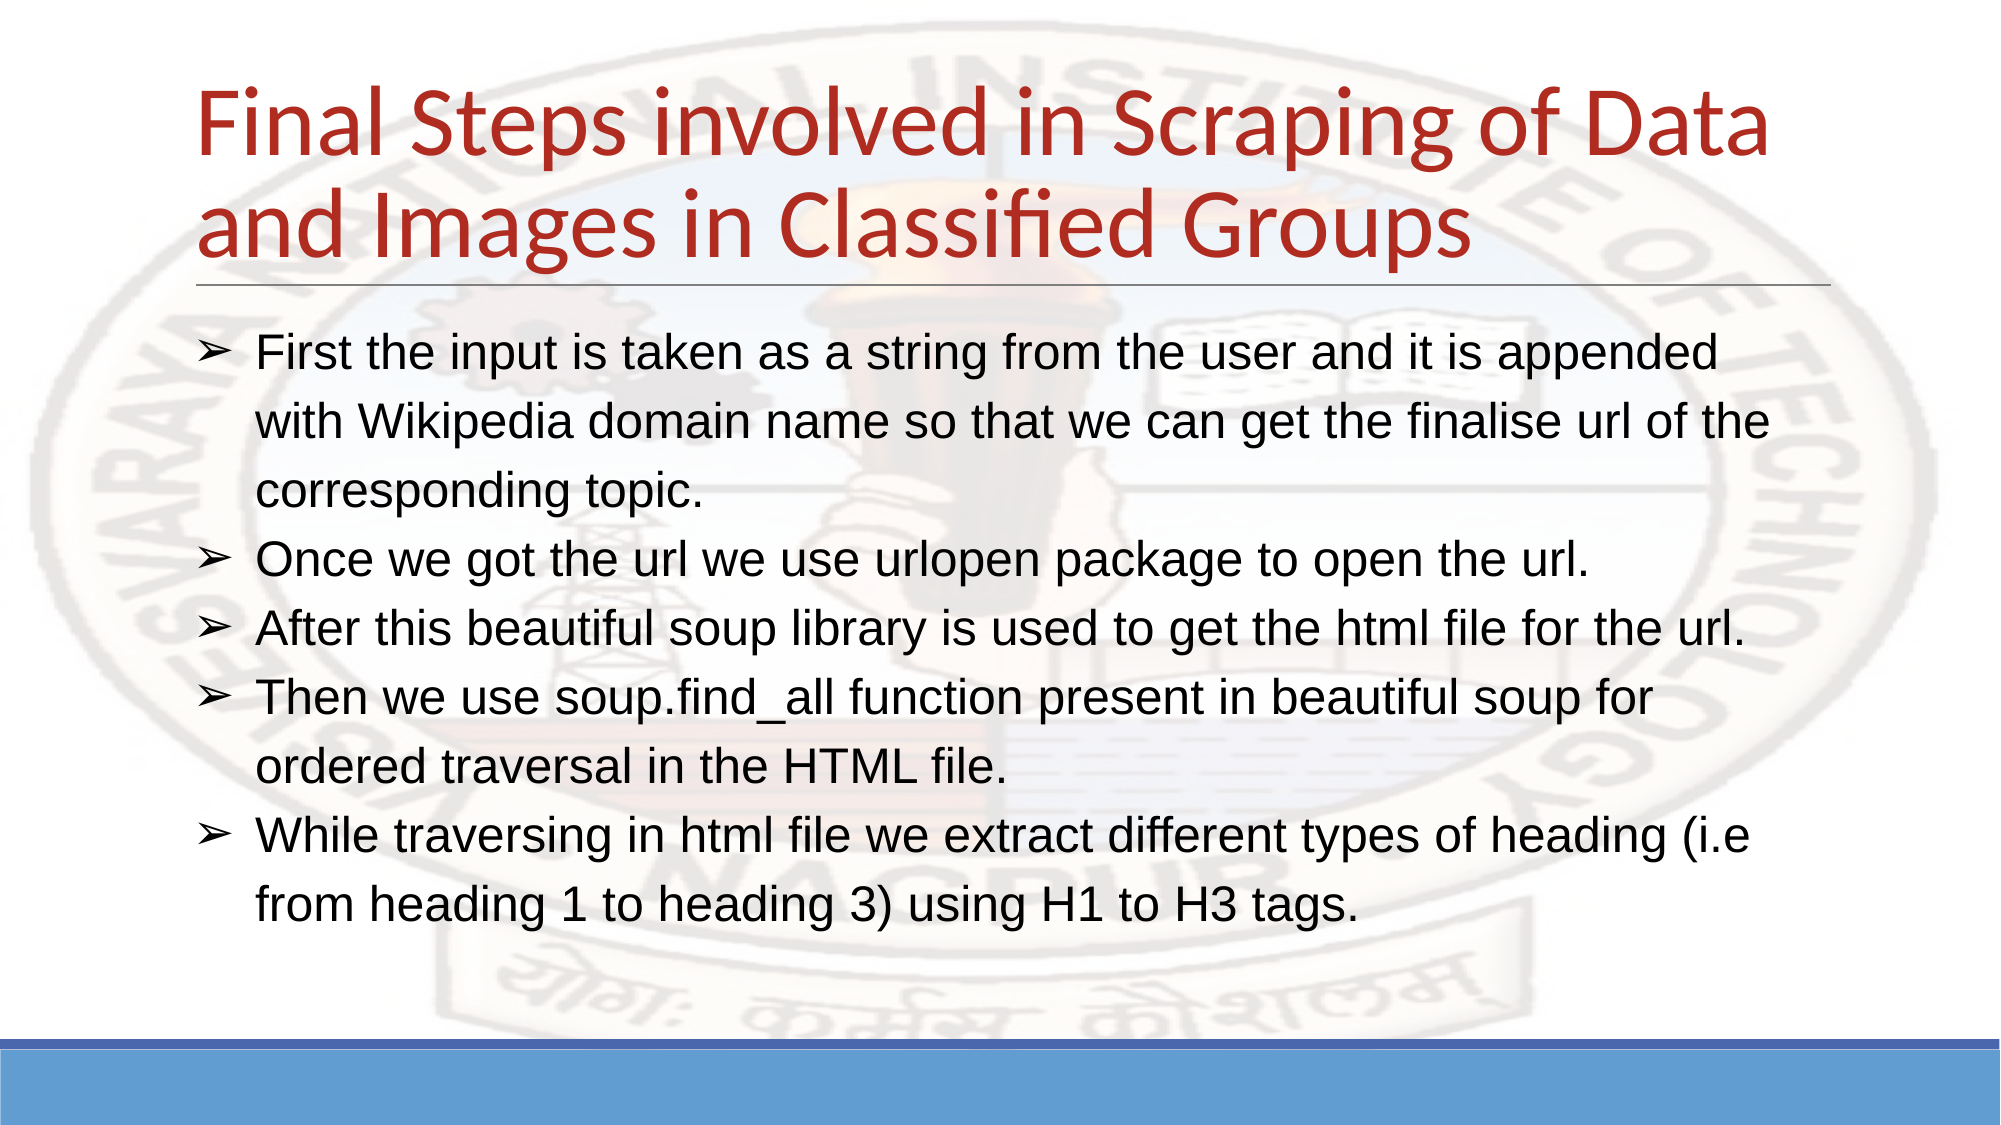

# Final Steps involved in Scraping of Data and Images in Classified Groups
First the input is taken as a string from the user and it is appended  with Wikipedia domain name so that we can get the finalise url of the corresponding topic.
Once we got the url we use urlopen package to open the url.
After this beautiful soup library is used to get the html file for the url.
Then we use soup.find_all function present in beautiful soup for ordered traversal in the HTML file.
While traversing in html file we extract different types of heading (i.e from heading 1 to heading 3) using H1 to H3 tags.